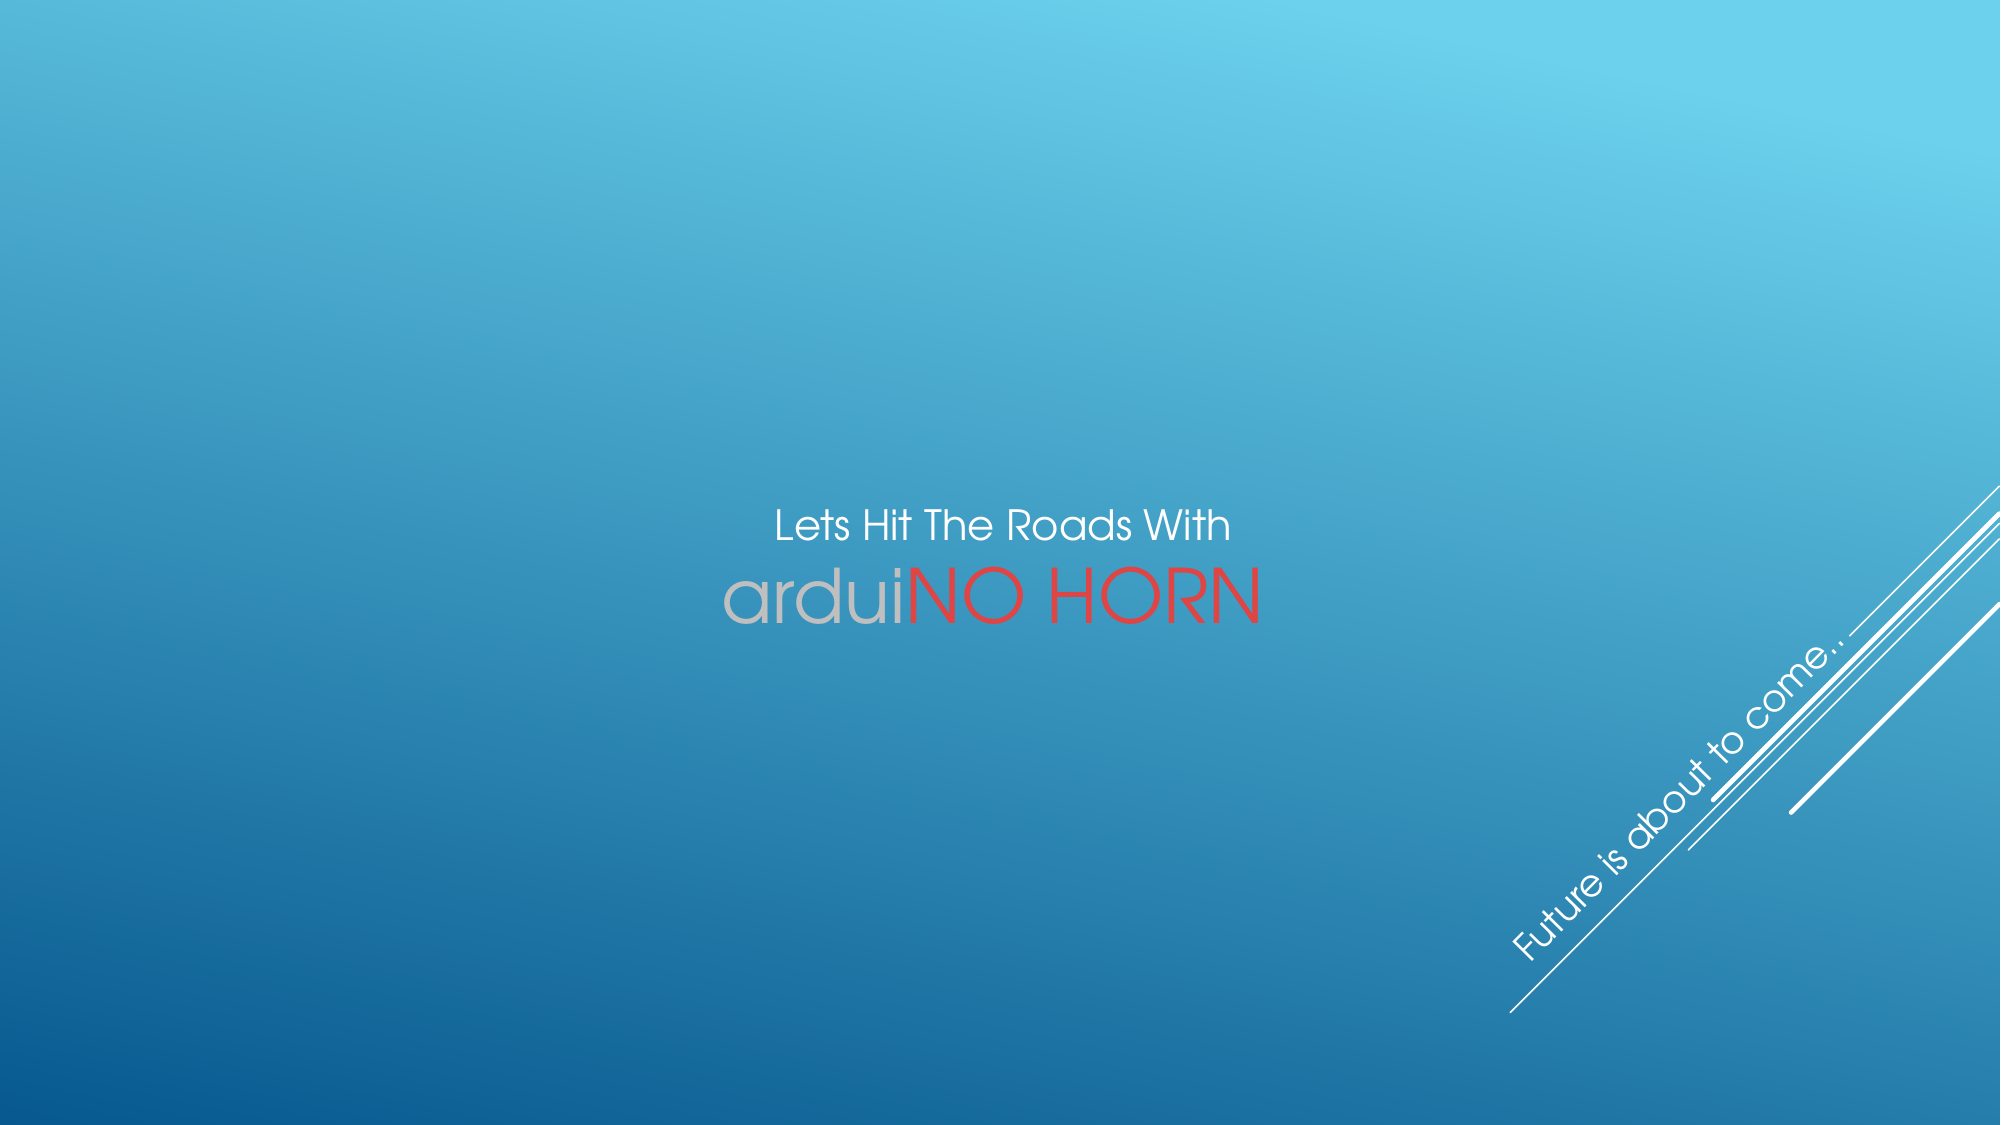

# Lets Hit The Roads With arduiNO HORN
Future is about to come..